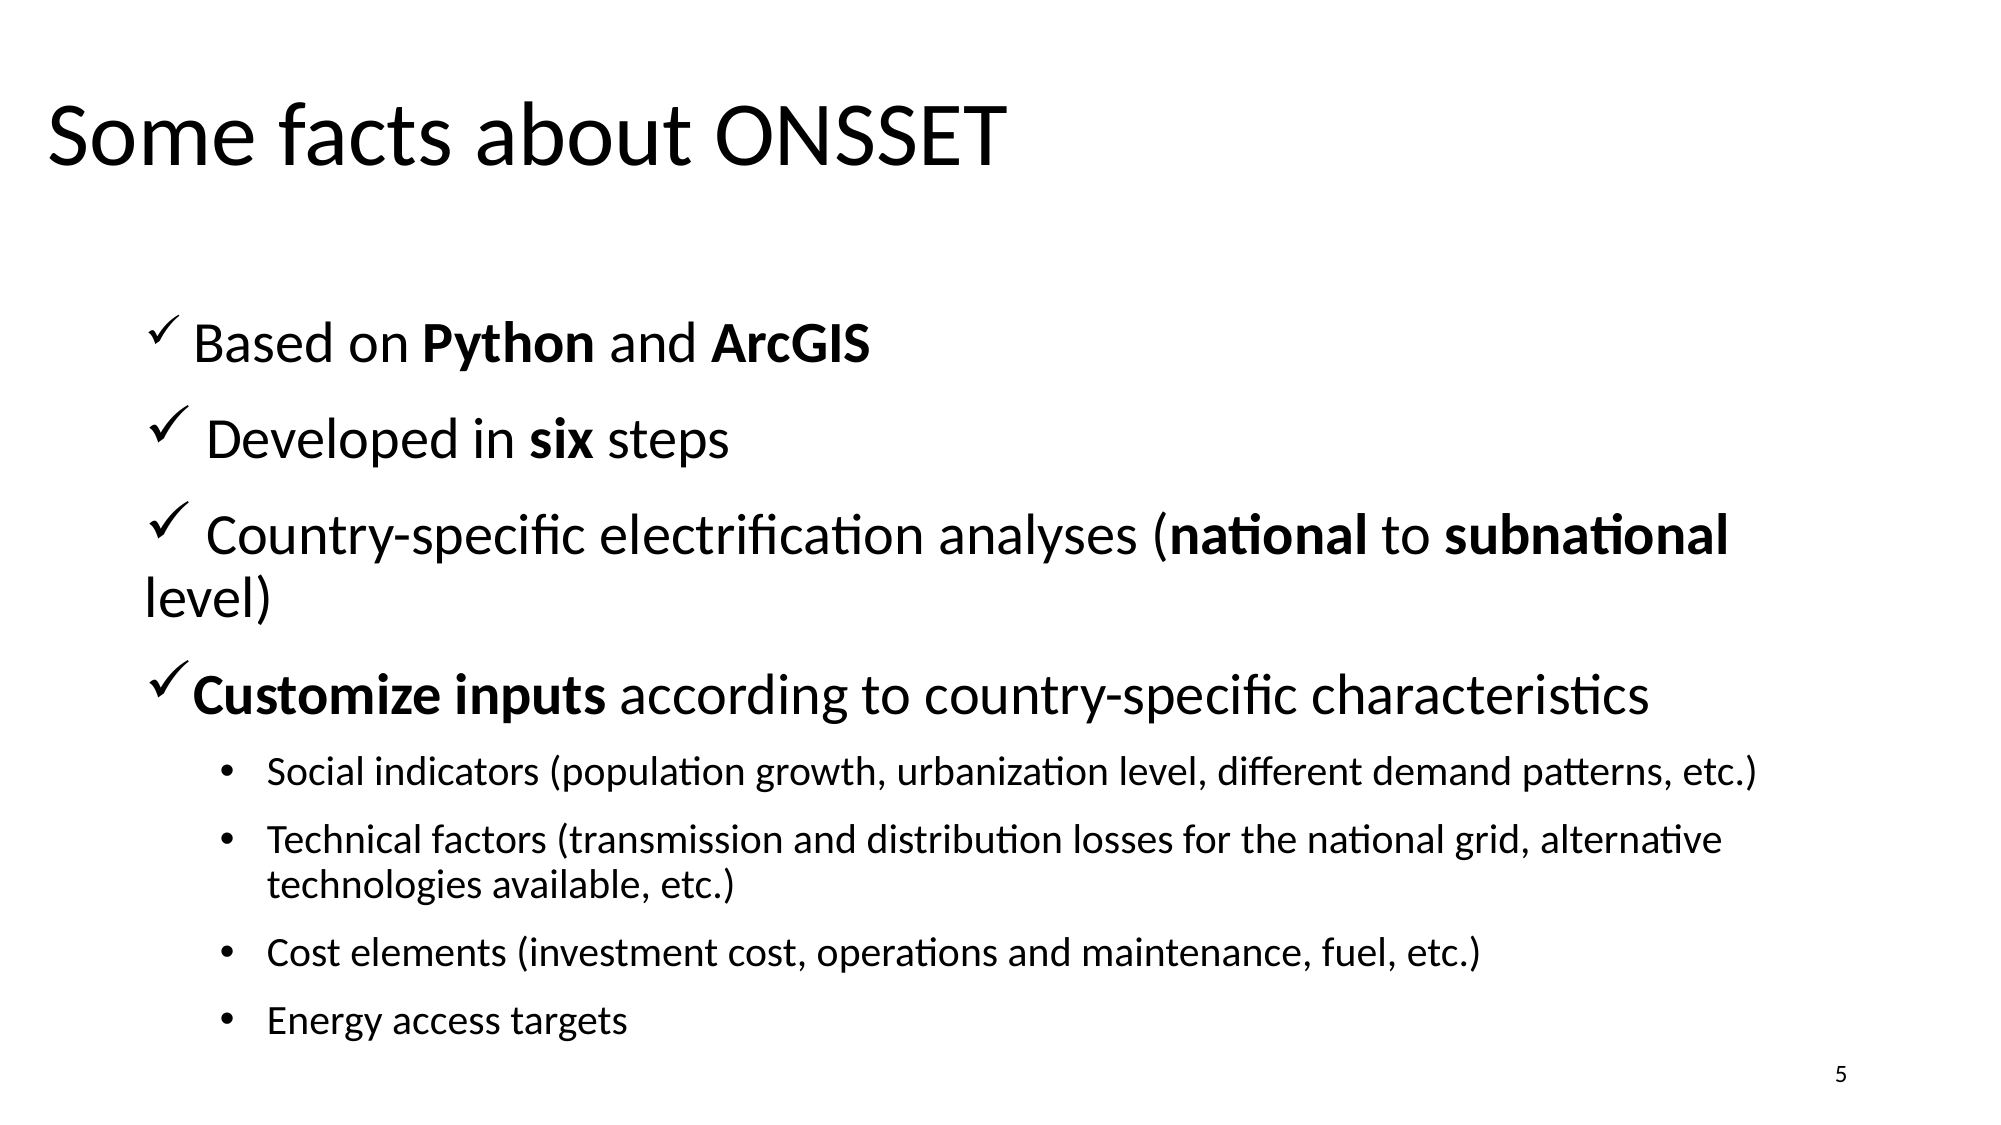

Some facts about ONSSET
 Based on Python and ArcGIS
 Developed in six steps
 Country-specific electrification analyses (national to subnational level)
Customize inputs according to country-specific characteristics
Social indicators (population growth, urbanization level, different demand patterns, etc.)
Technical factors (transmission and distribution losses for the national grid, alternative technologies available, etc.)
Cost elements (investment cost, operations and maintenance, fuel, etc.)
Energy access targets

5